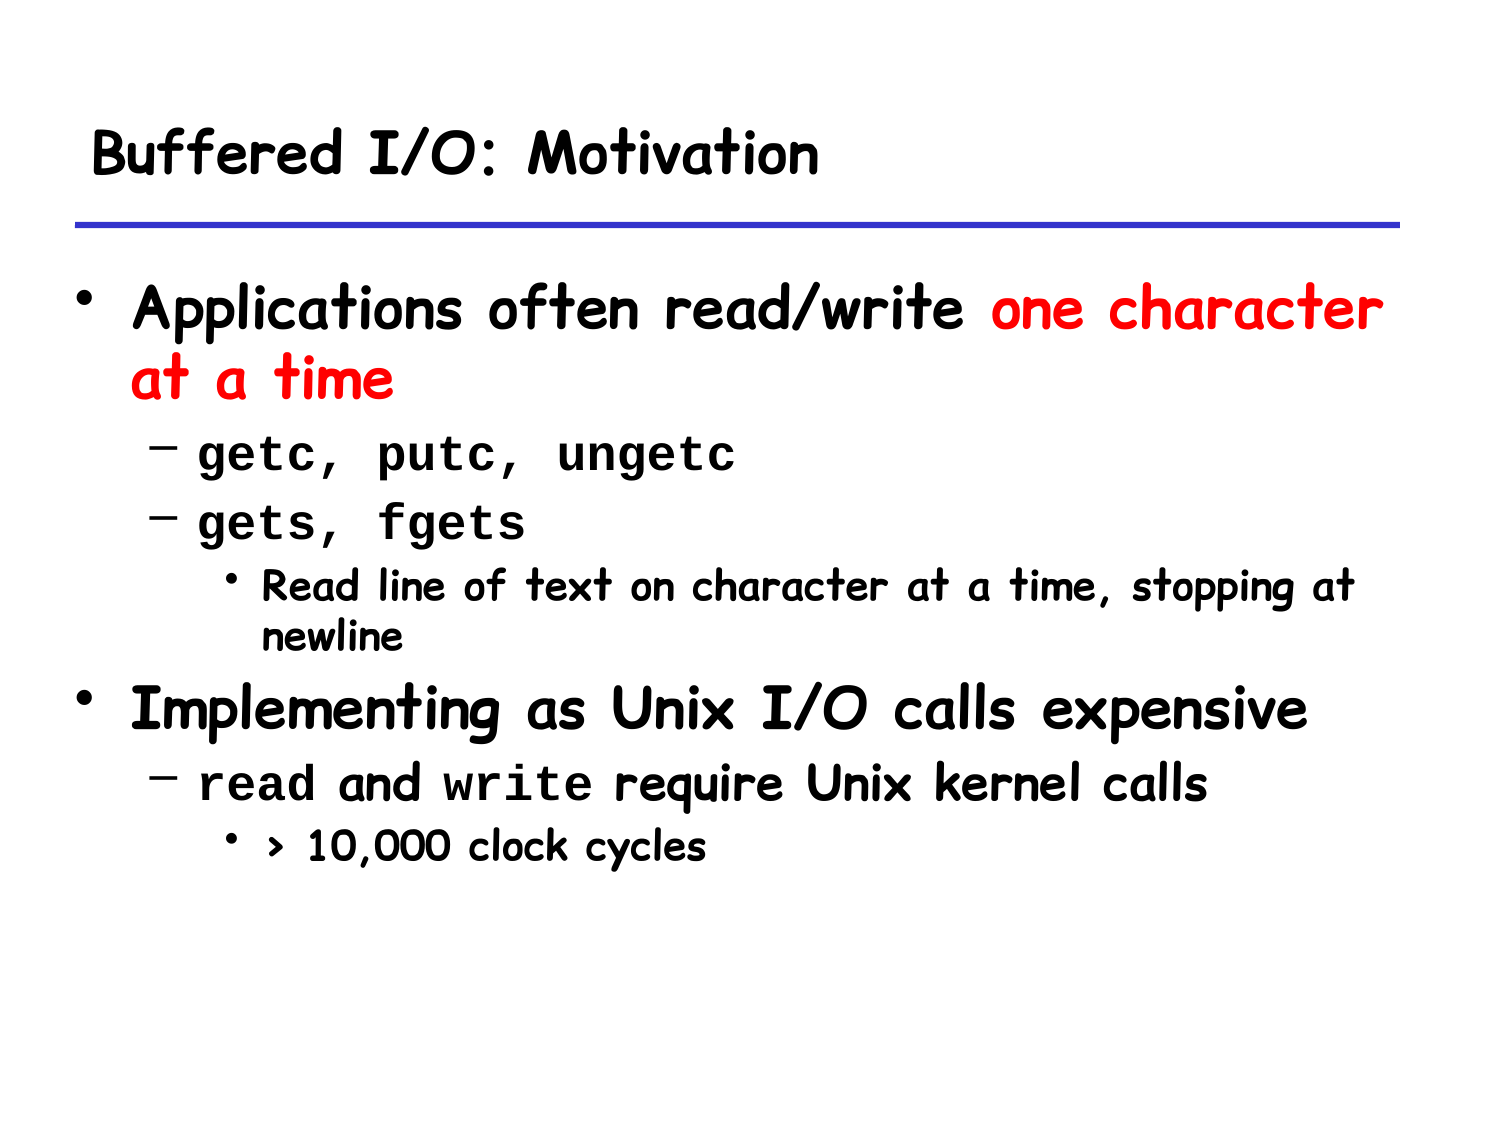

# Buffered I/O: Motivation
Applications often read/write one character at a time
getc, putc, ungetc
gets, fgets
Read line of text on character at a time, stopping at newline
Implementing as Unix I/O calls expensive
read and write require Unix kernel calls
> 10,000 clock cycles